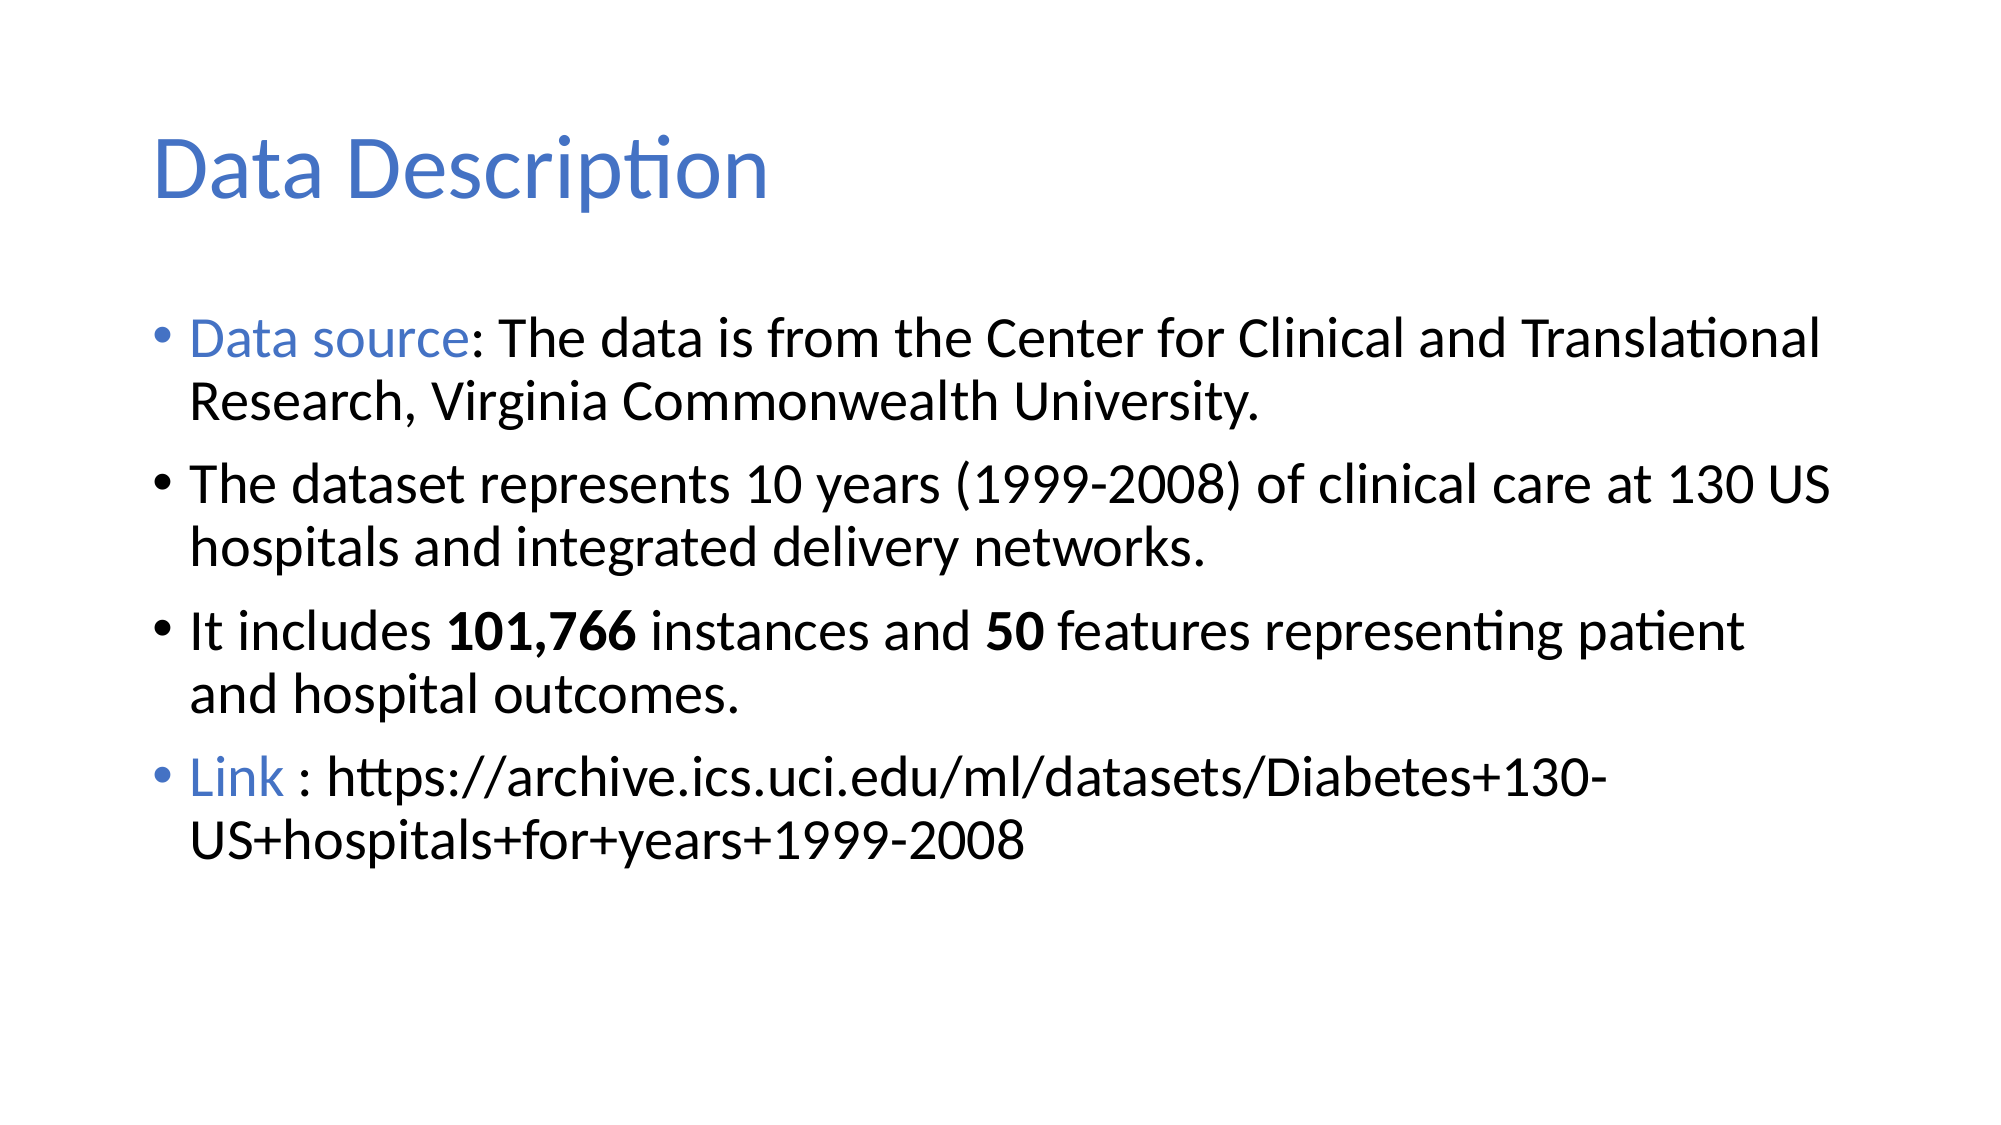

# Data Description
Data source: The data is from the Center for Clinical and Translational Research, Virginia Commonwealth University.
The dataset represents 10 years (1999-2008) of clinical care at 130 US hospitals and integrated delivery networks.
It includes 101,766 instances and 50 features representing patient and hospital outcomes.
Link : https://archive.ics.uci.edu/ml/datasets/Diabetes+130-US+hospitals+for+years+1999-2008